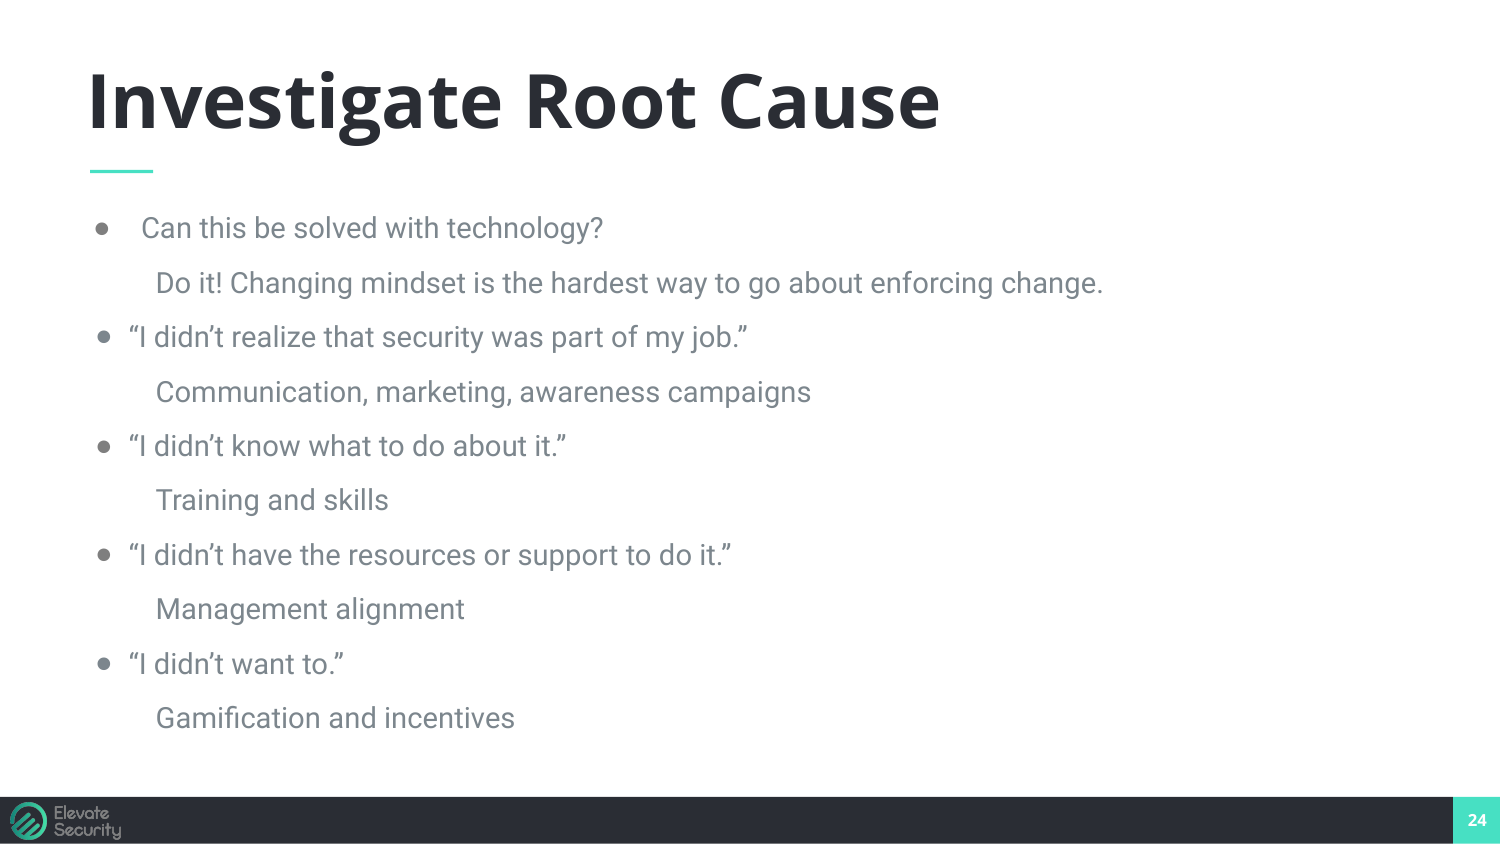

Investigate Root Cause

Can this be solved with technology?
Do it! Changing mindset is the hardest way to go about enforcing change.
“I didn’t realize that security was part of my job.”
Communication, marketing, awareness campaigns
​“I didn’t know what to do about it.”
Training and skills
​“I didn’t have the resources or support to do it.”
Management alignment
“I didn’t want to.”
Gamification and incentives